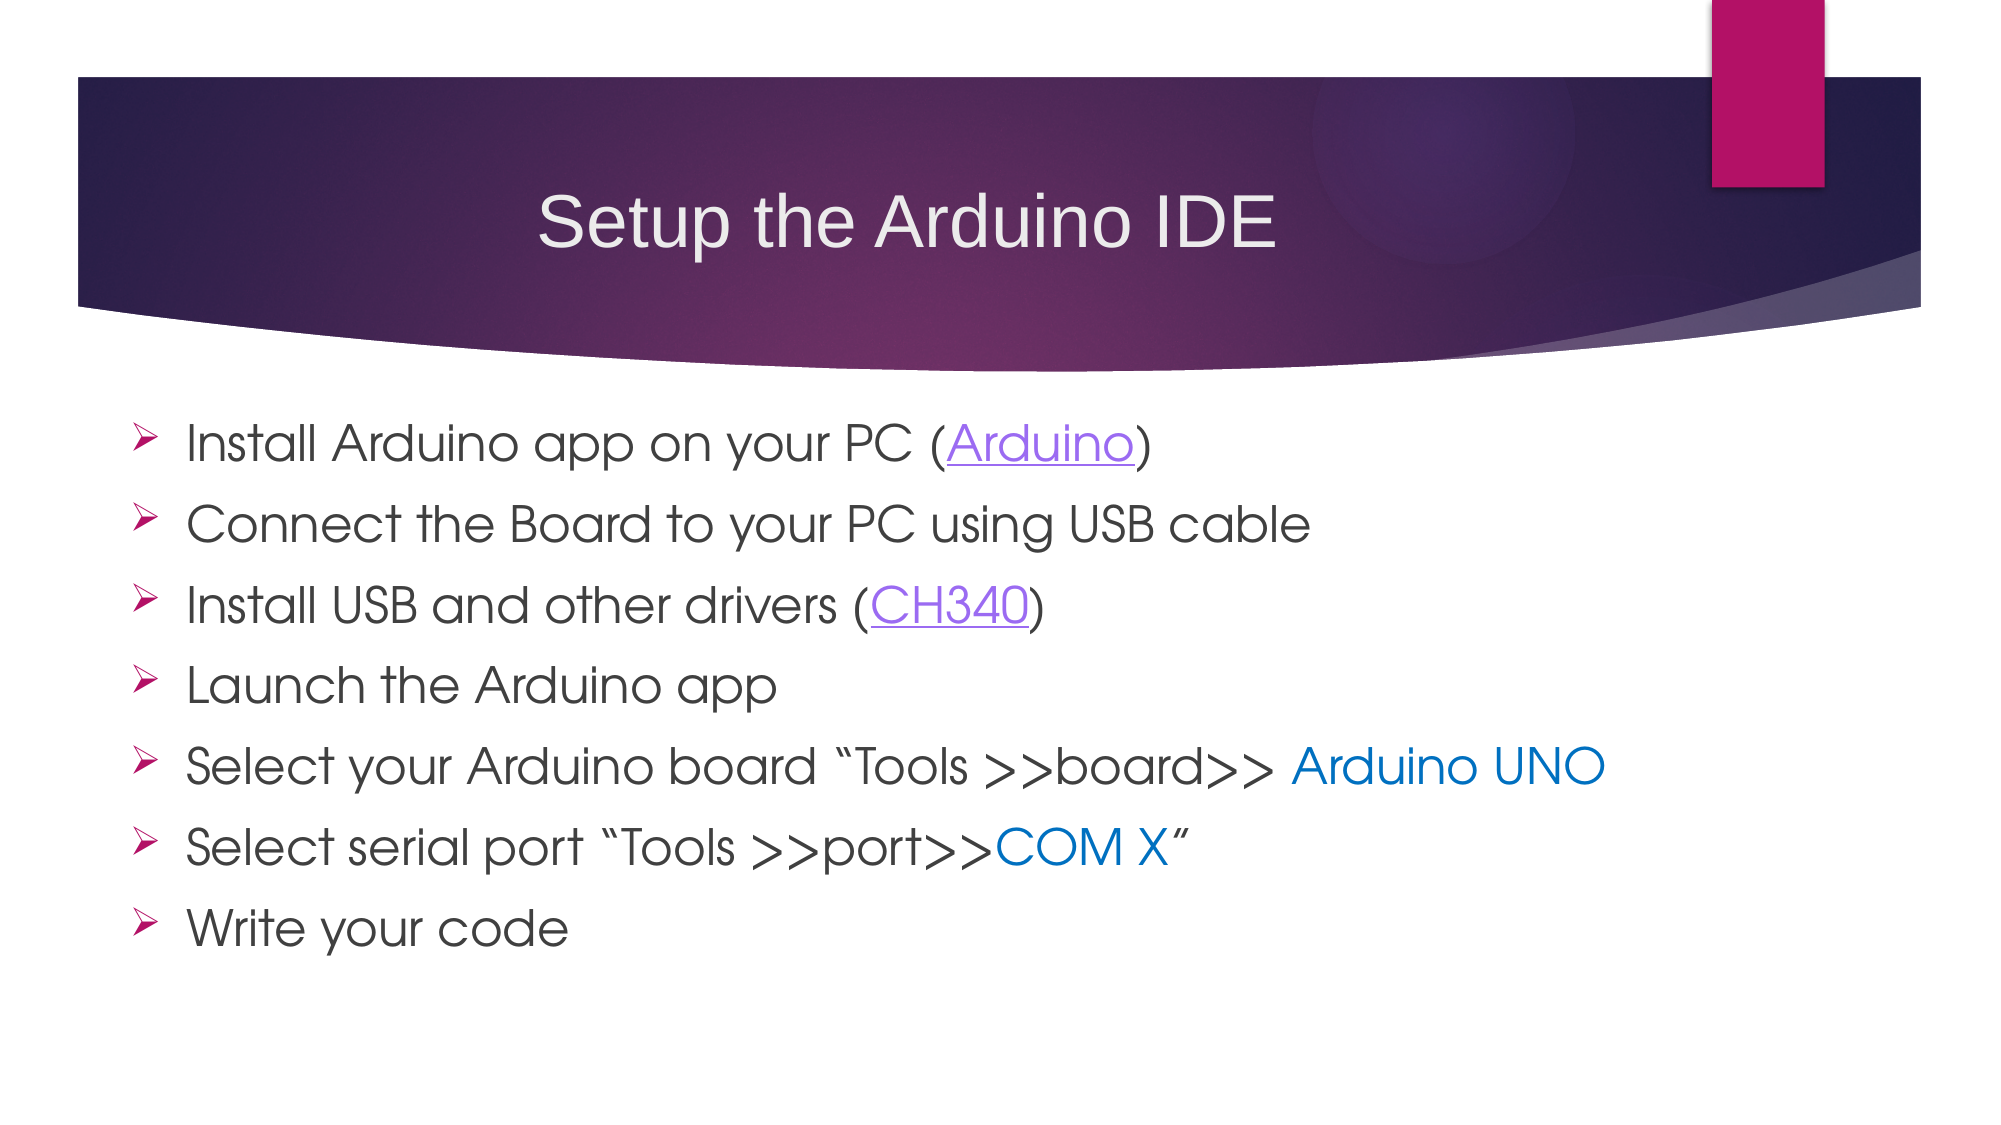

# Setup the Arduino IDE
Install Arduino app on your PC (Arduino)
Connect the Board to your PC using USB cable
Install USB and other drivers (CH340)
Launch the Arduino app
Select your Arduino board “Tools >>board>> Arduino UNO
Select serial port “Tools >>port>>COM X”
Write your code